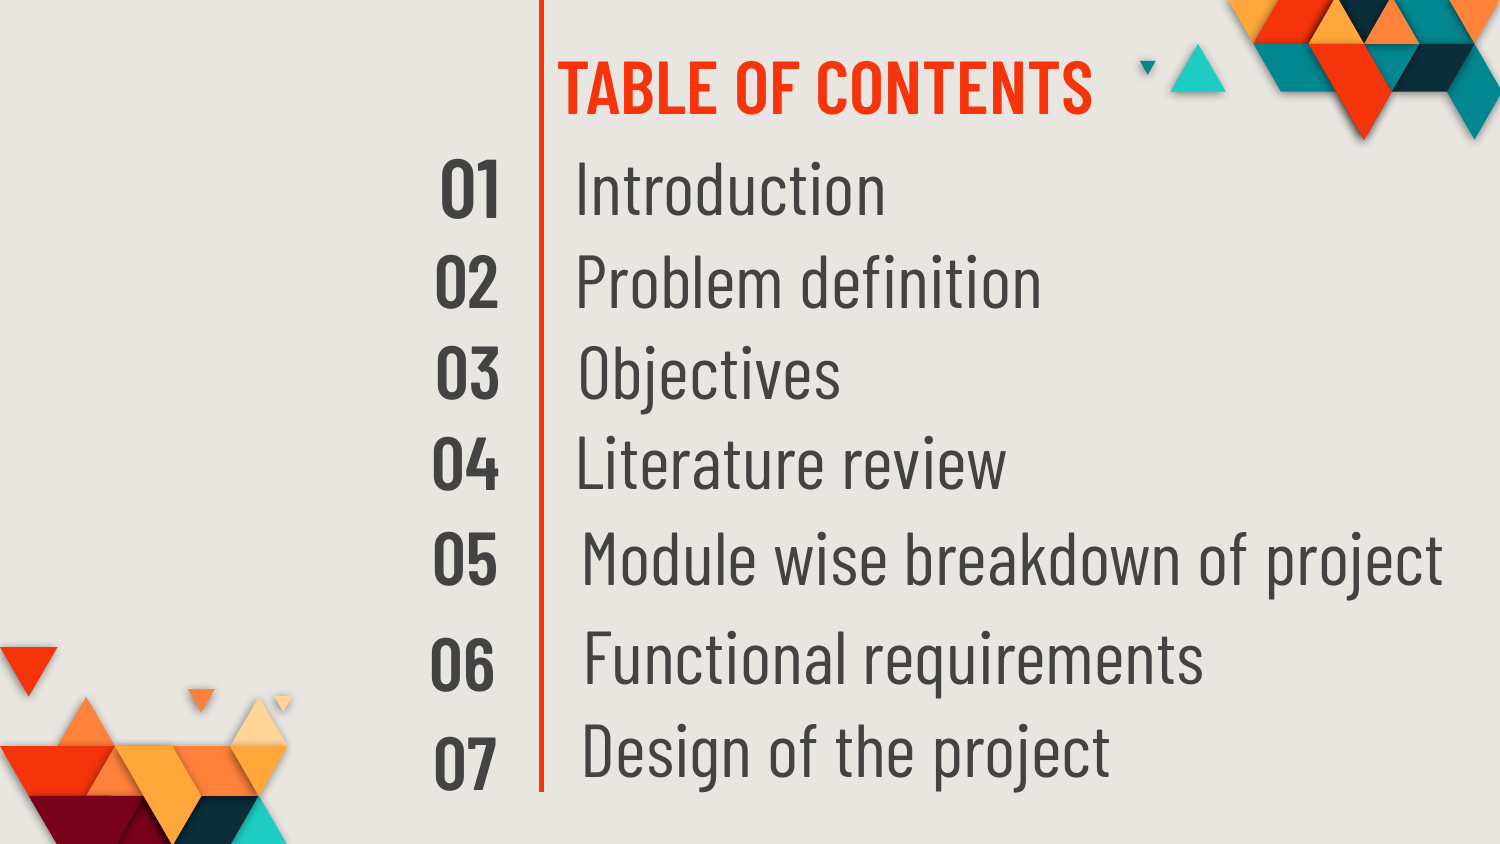

TABLE OF CONTENTS
# Introduction
01
02
Problem definition
03
Objectives
Literature review
04
05
Module wise breakdown of project
Functional requirements
06
Design of the project
07